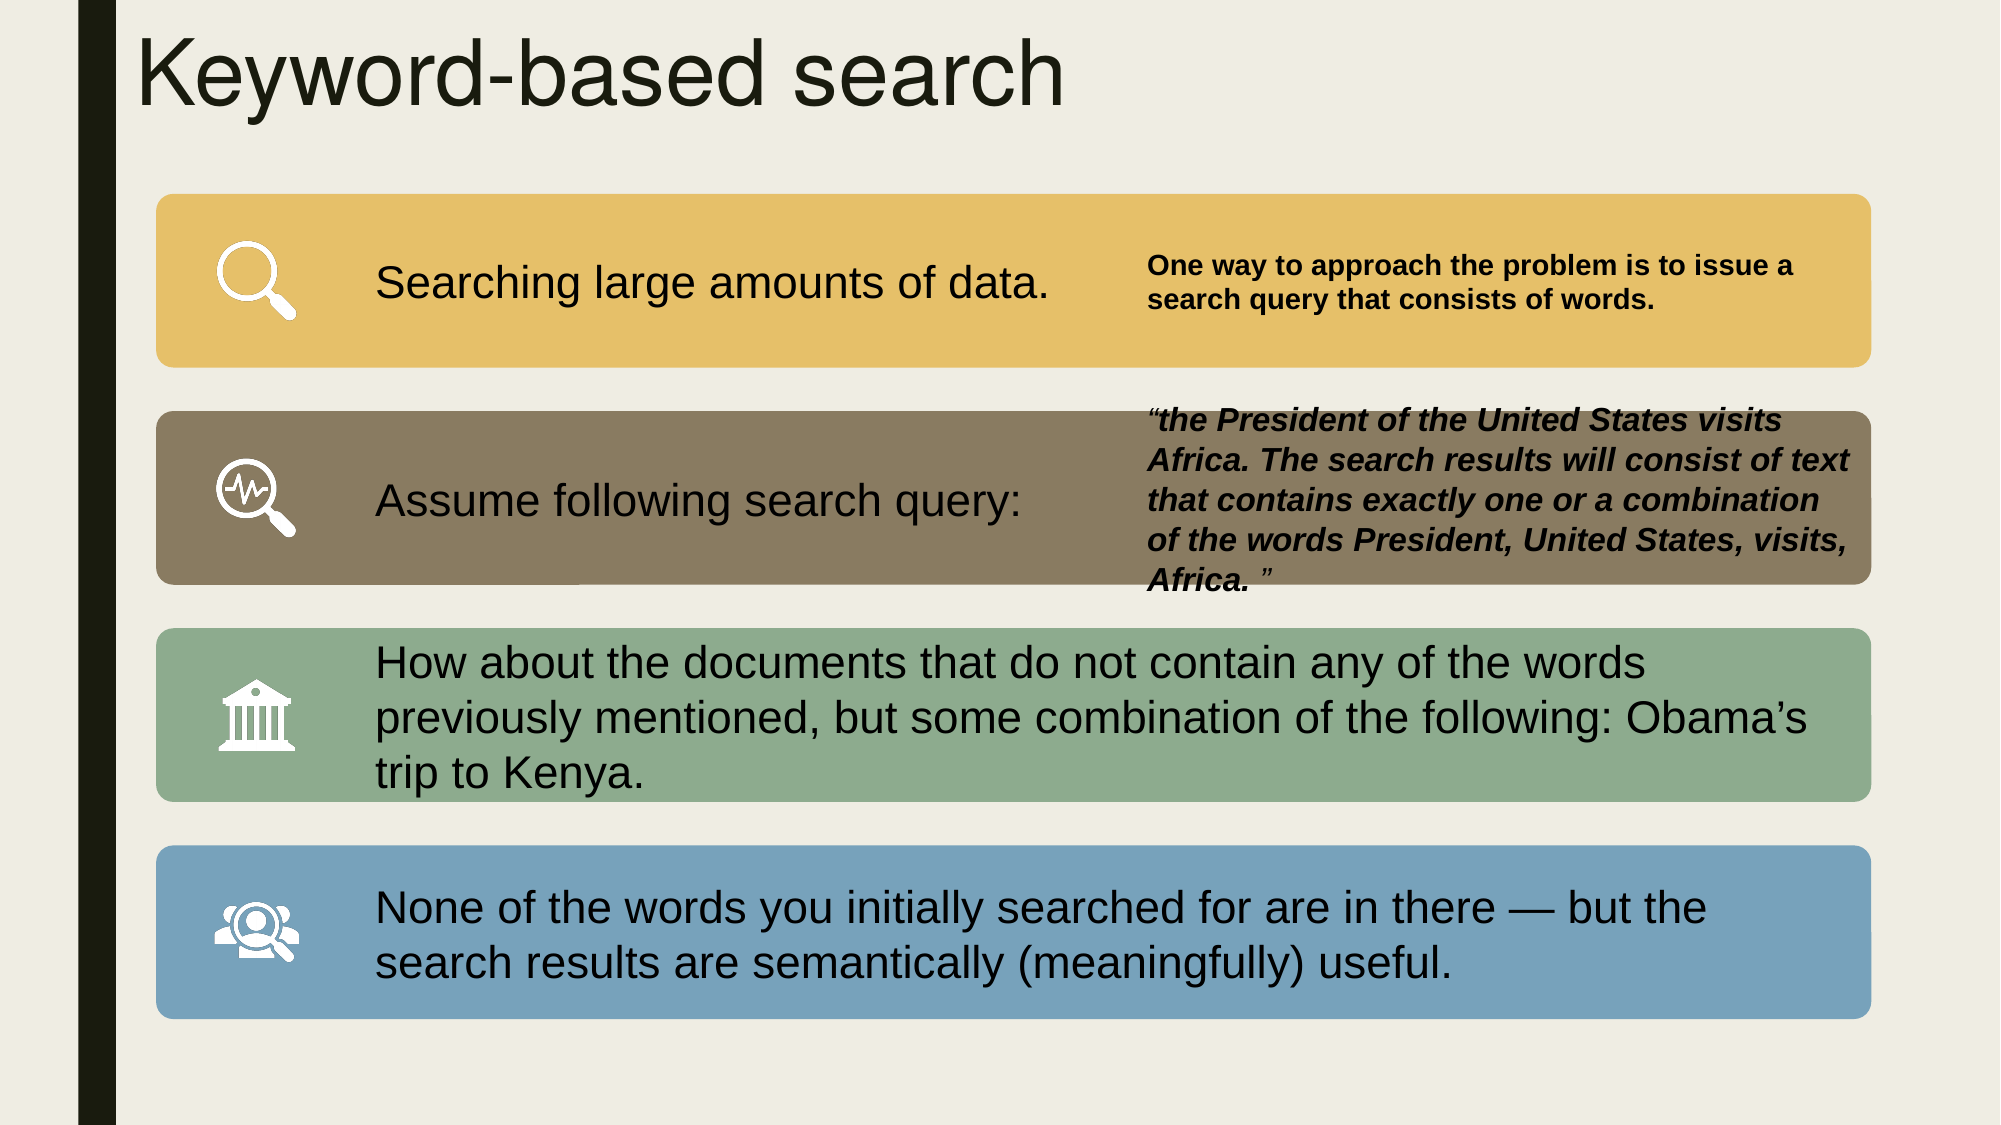

# Keyword-based search
Searching large amounts of data.
One way to approach the problem is to issue a search query that consists of words.
Assume following search query:
“the President of the United States visits Africa. The search results will consist of text that contains exactly one or a combination of the words President, United States, visits, Africa. ”
How about the documents that do not contain any of the words previously mentioned, but some combination of the following: Obama’s trip to Kenya.
None of the words you initially searched for are in there — but the search results are semantically (meaningfully) useful.